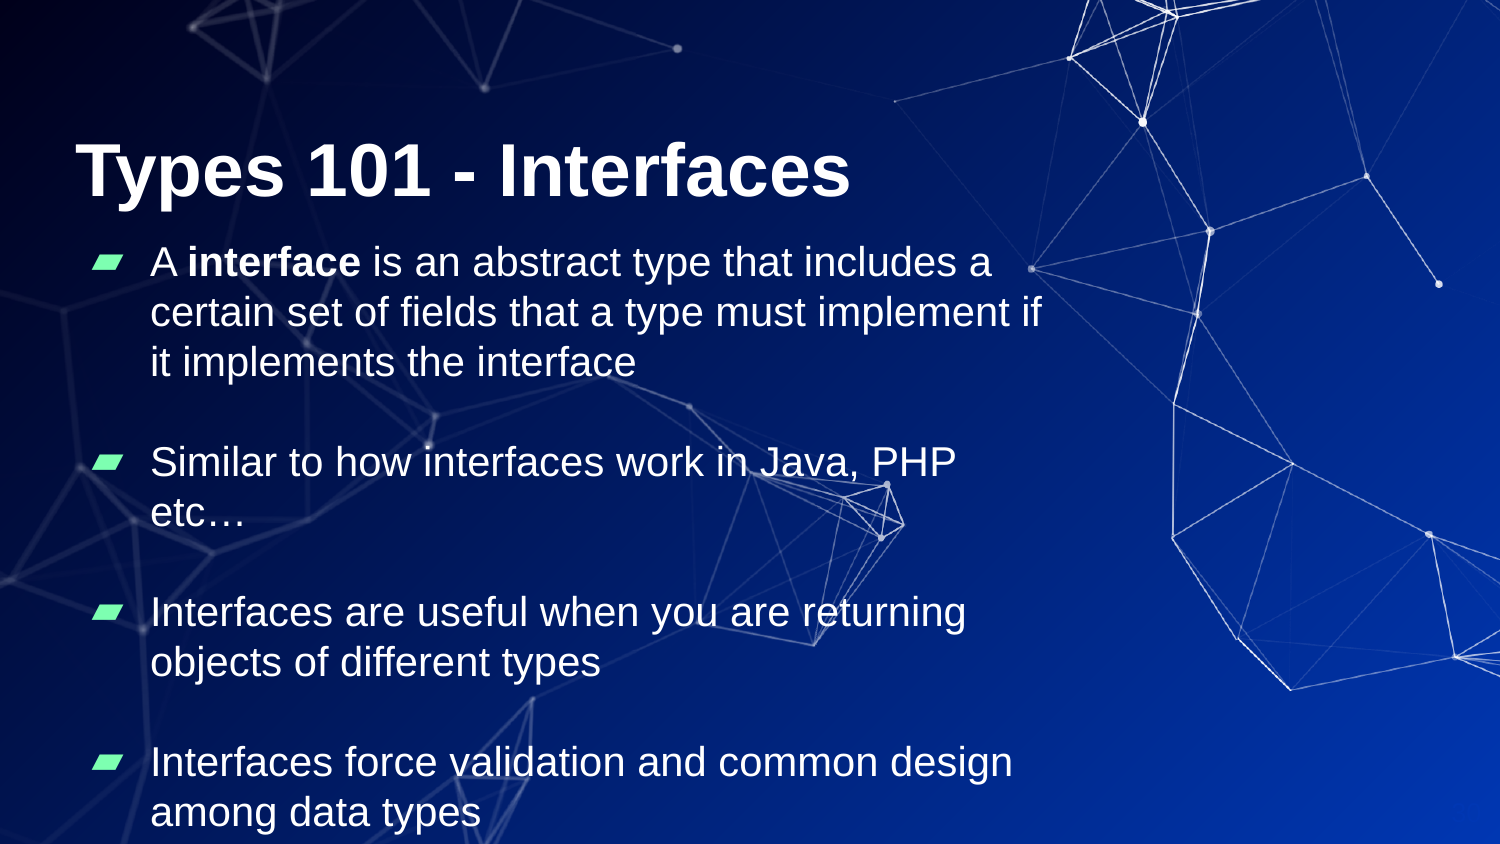

# Types 101 - Interfaces
A interface is an abstract type that includes a certain set of fields that a type must implement if it implements the interface
Similar to how interfaces work in Java, PHP etc…
Interfaces are useful when you are returning objects of different types
Interfaces force validation and common design among data types

30